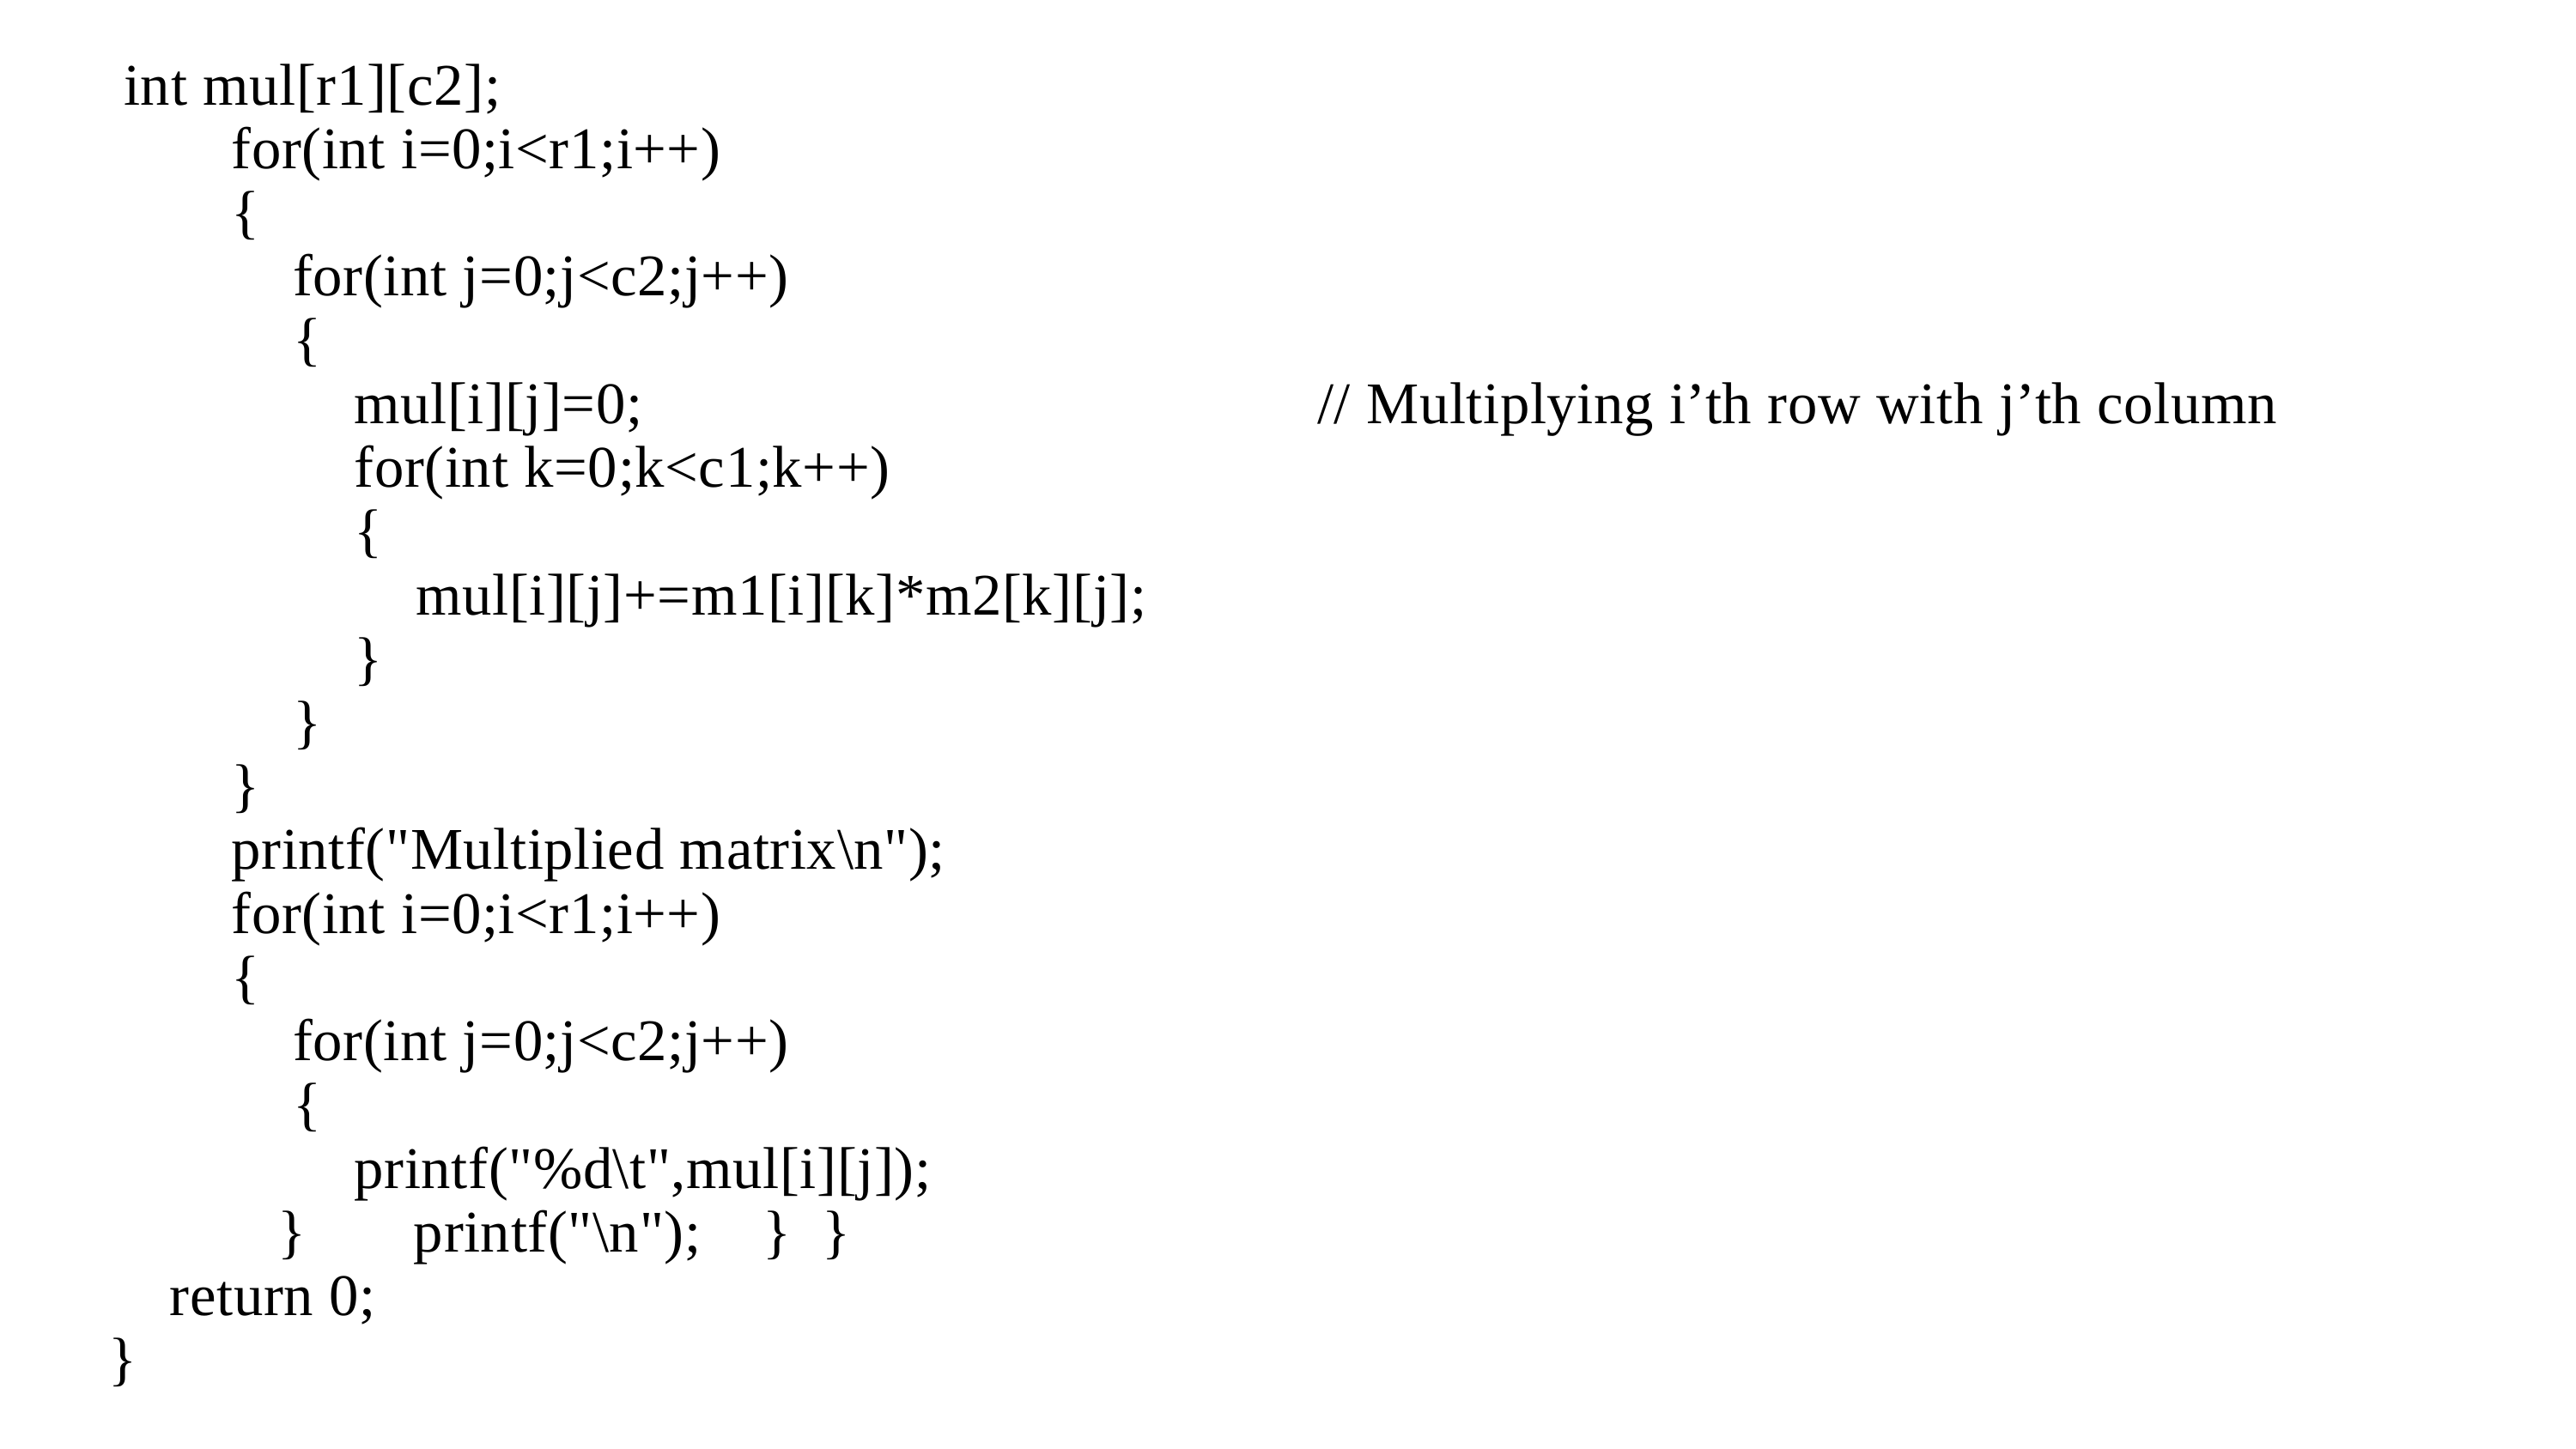

int mul[r1][c2];
        for(int i=0;i<r1;i++)
        {
            for(int j=0;j<c2;j++)
            {
                mul[i][j]=0;                                            // Multiplying i’th row with j’th column
                for(int k=0;k<c1;k++)
                {
                    mul[i][j]+=m1[i][k]*m2[k][j];
                }
            }
        }
        printf("Multiplied matrix\n");
        for(int i=0;i<r1;i++)
        {
            for(int j=0;j<c2;j++)
            {
                printf("%d\t",mul[i][j]);
           }       printf("\n");    }  }
    return 0;
}